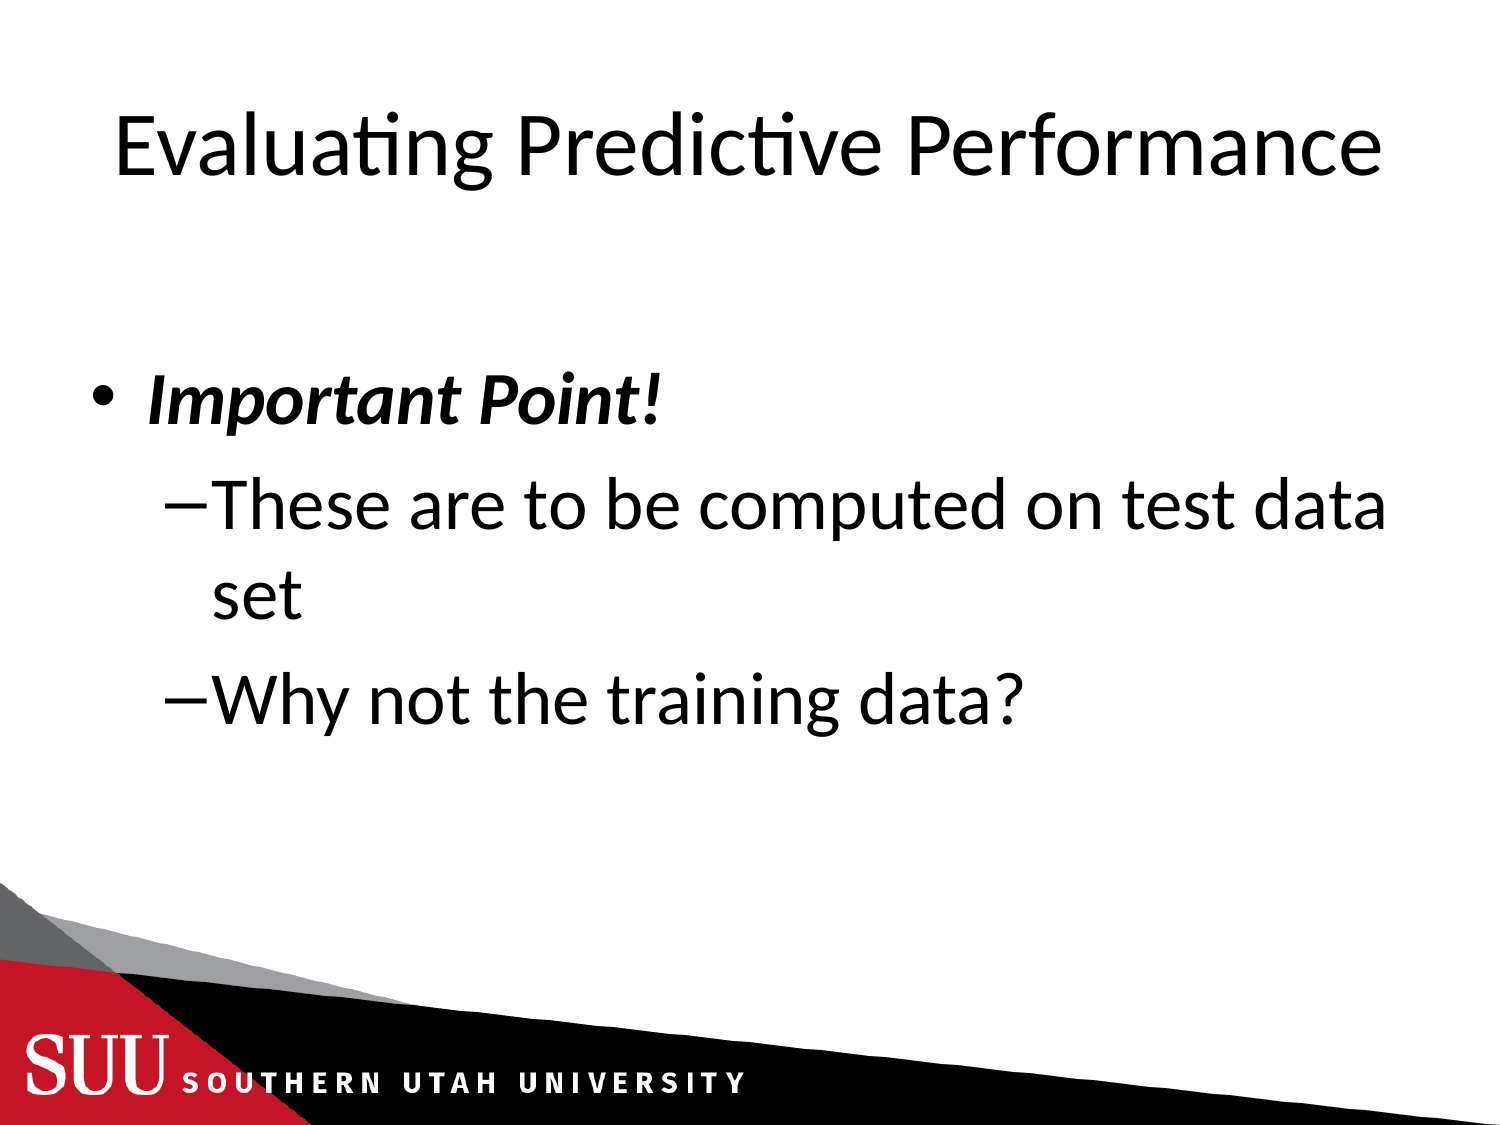

# Evaluating Predictive Performance

Important Point!
These are to be computed on test data set
Why not the training data?